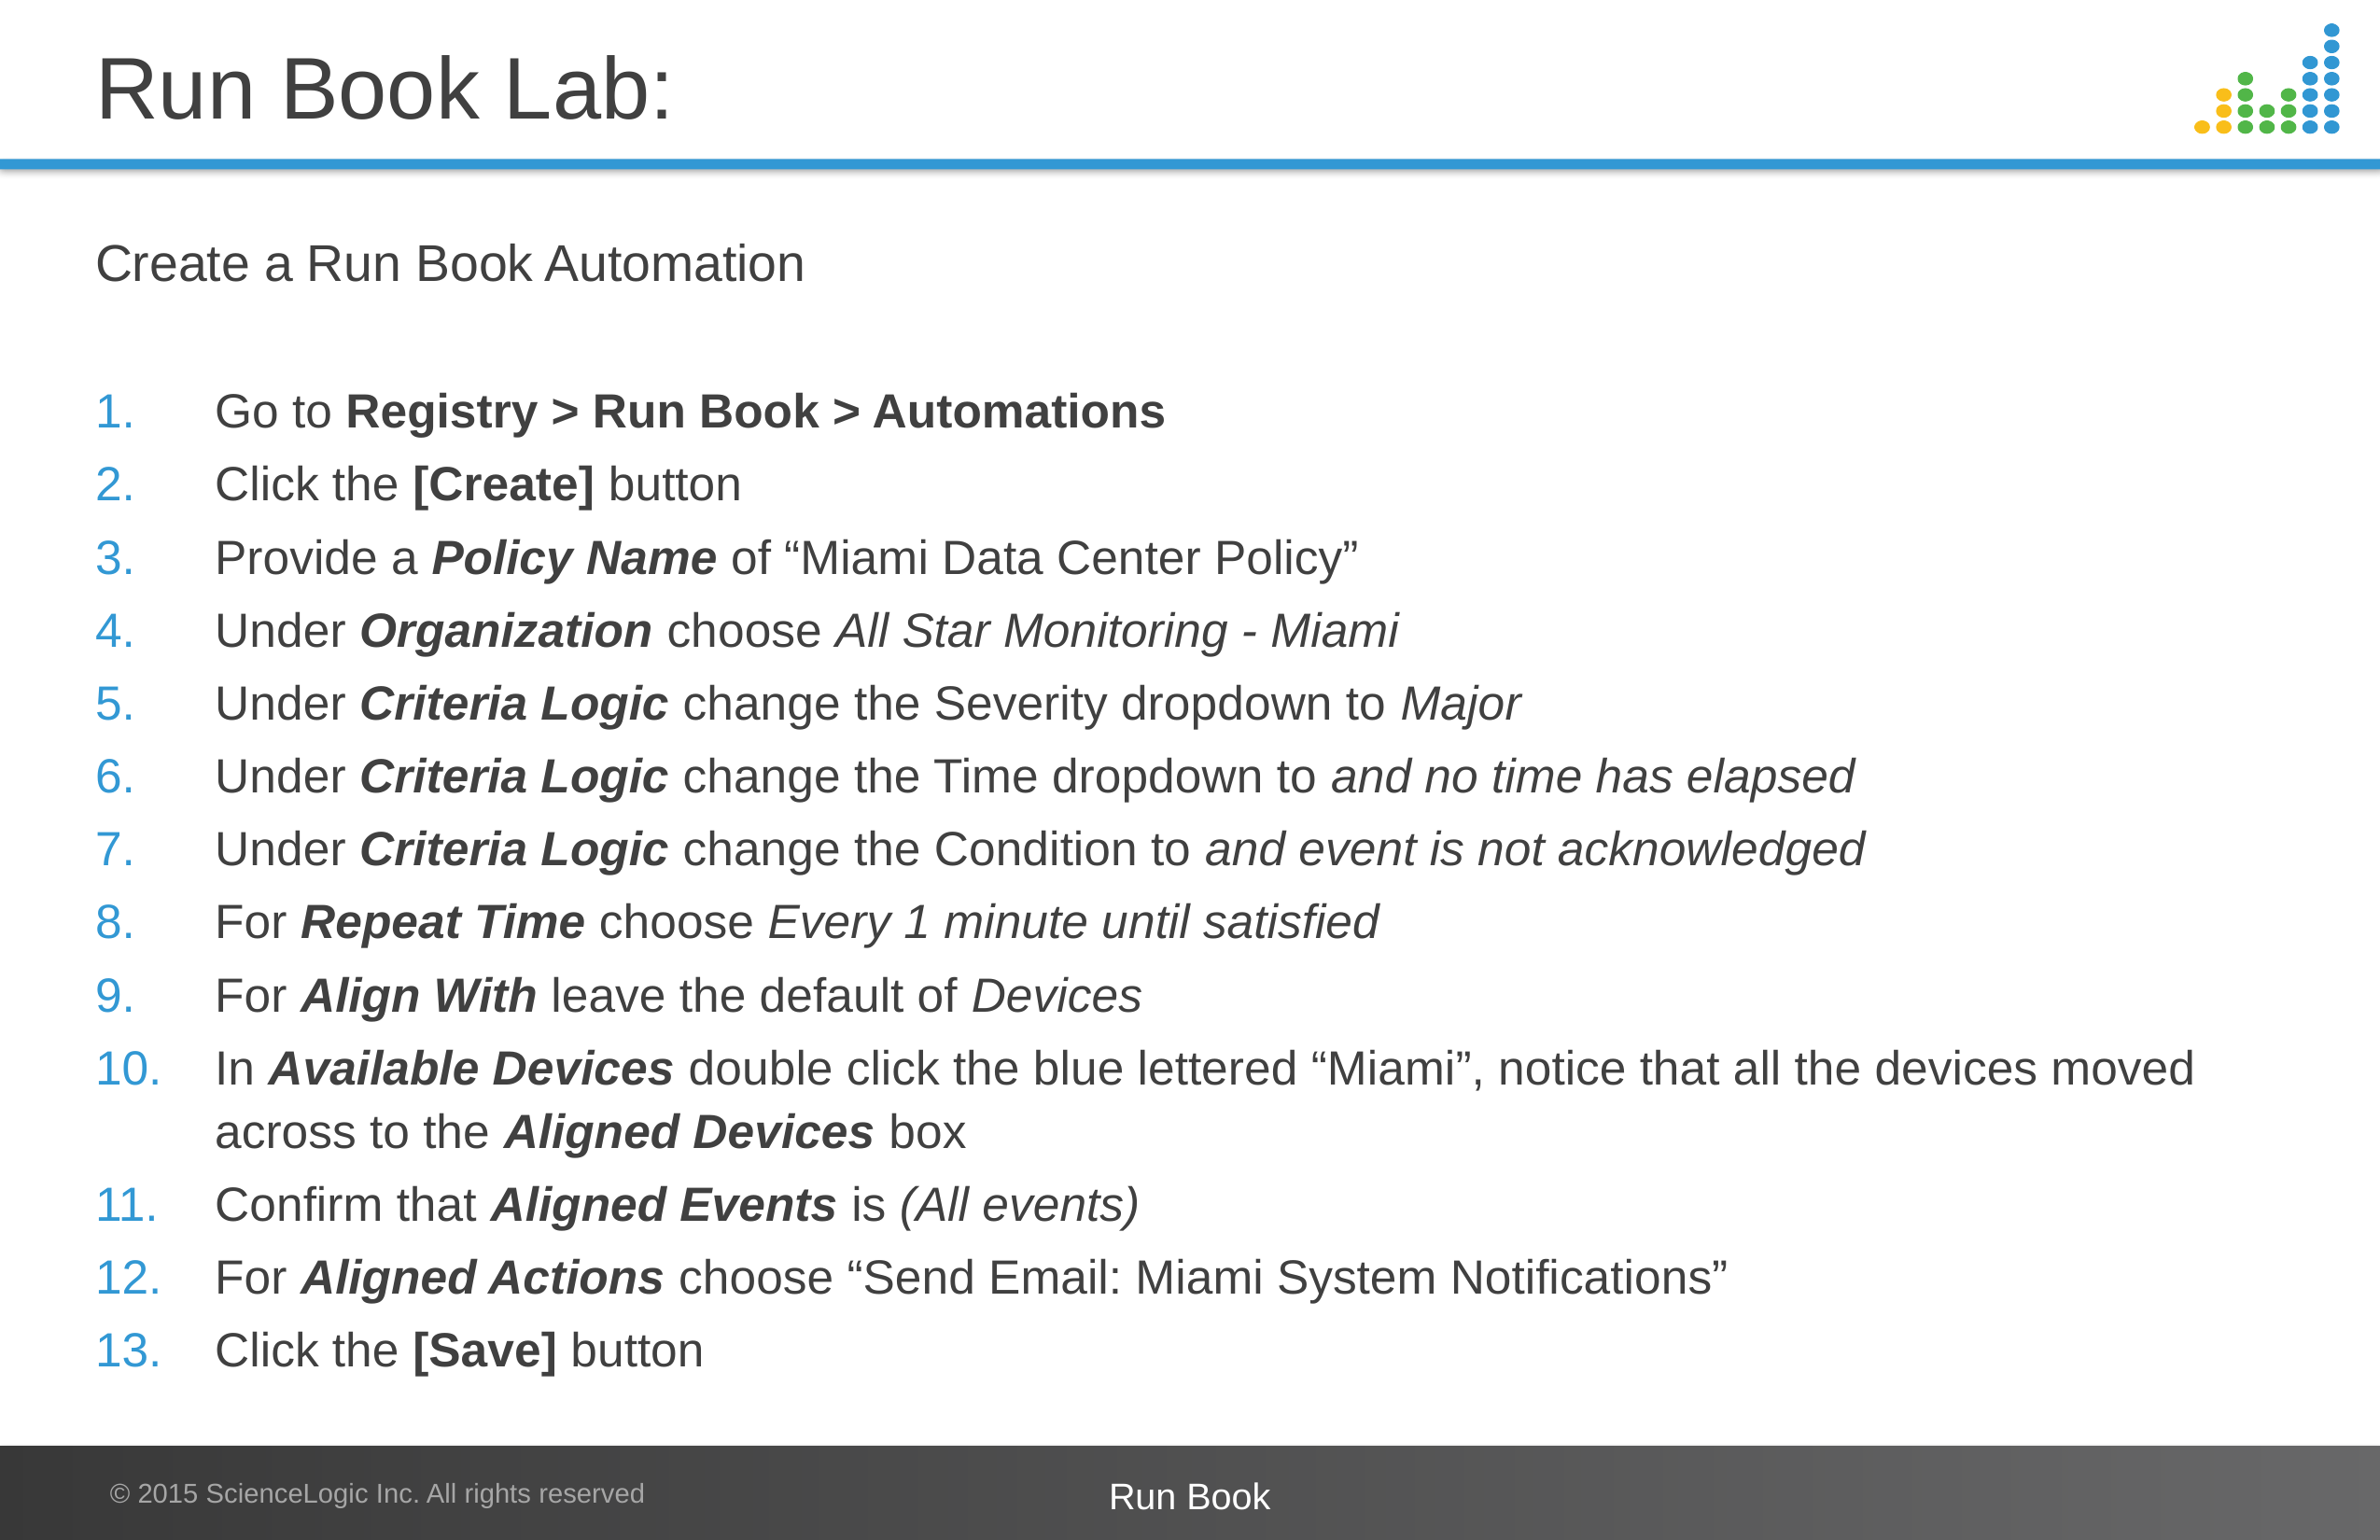

# Run Book Lab:
Create a Run Book Automation

Go to Registry > Run Book > Automations
Click the [Create] button
Provide a Policy Name of “Miami Data Center Policy”
Under Organization choose All Star Monitoring - Miami
Under Criteria Logic change the Severity dropdown to Major
Under Criteria Logic change the Time dropdown to and no time has elapsed
Under Criteria Logic change the Condition to and event is not acknowledged
For Repeat Time choose Every 1 minute until satisfied
For Align With leave the default of Devices
In Available Devices double click the blue lettered “Miami”, notice that all the devices moved across to the Aligned Devices box
Confirm that Aligned Events is (All events)
For Aligned Actions choose “Send Email: Miami System Notifications”
Click the [Save] button
Run Book